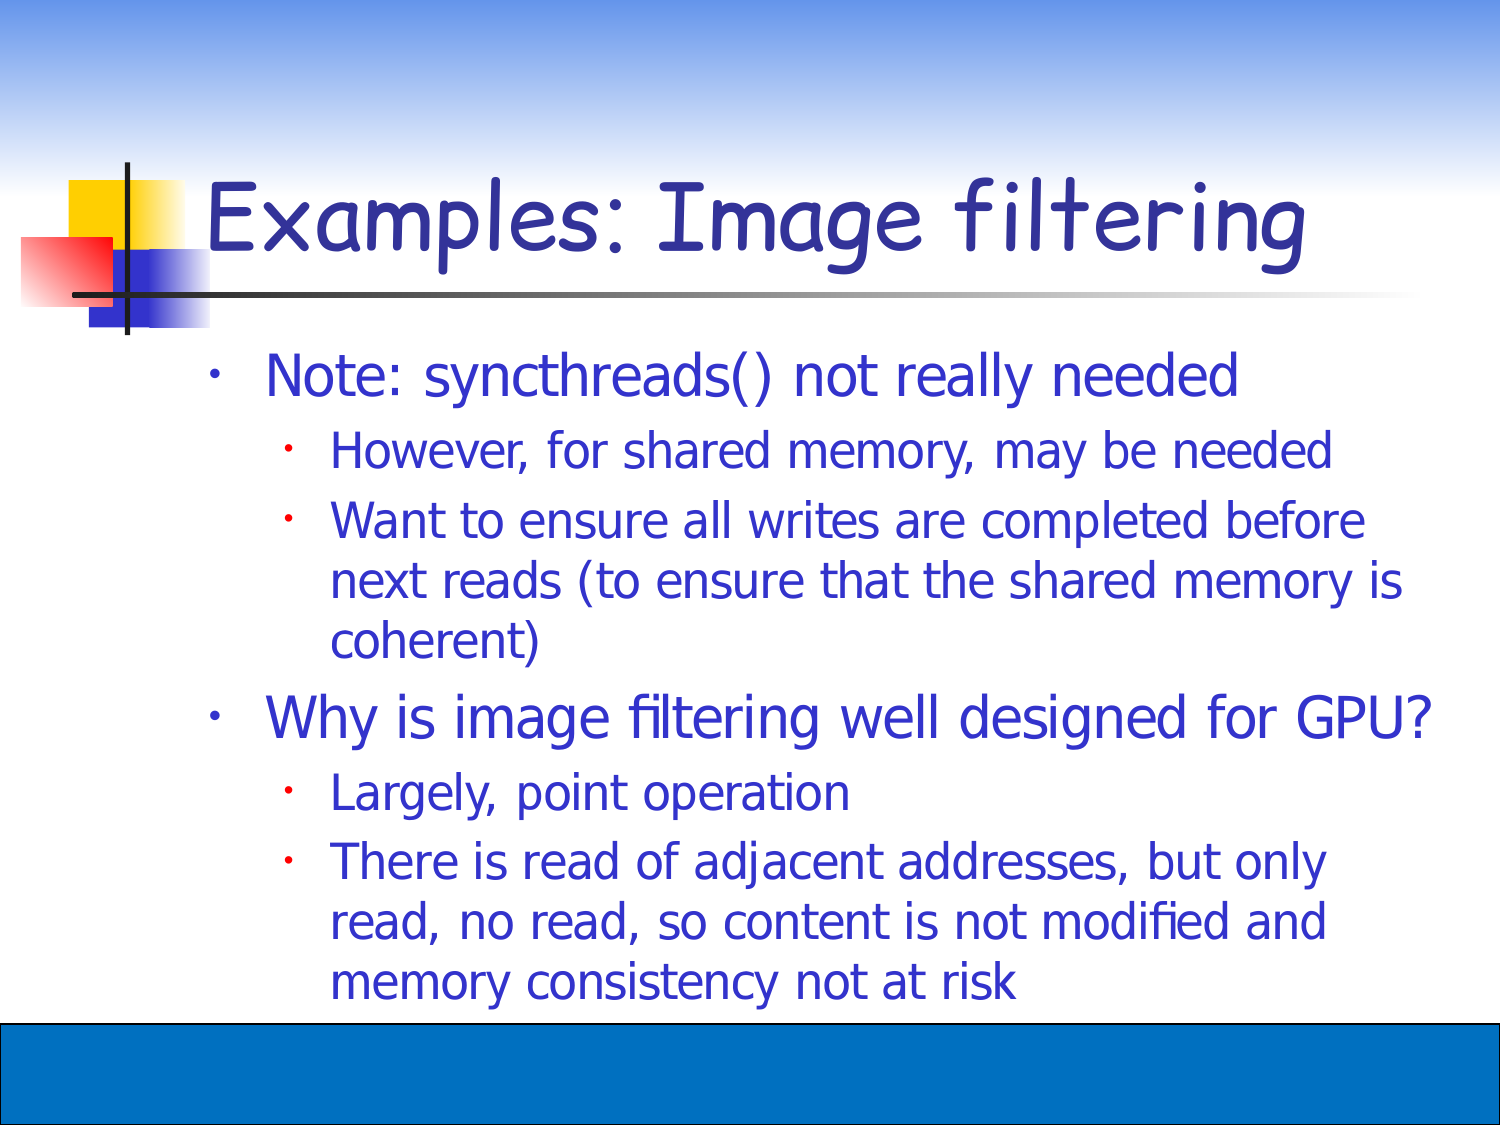

# Examples: Image filtering
Note: syncthreads() not really needed
However, for shared memory, may be needed
Want to ensure all writes are completed before next reads (to ensure that the shared memory is coherent)
Why is image filtering well designed for GPU?
Largely, point operation
There is read of adjacent addresses, but only read, no read, so content is not modified and memory consistency not at risk